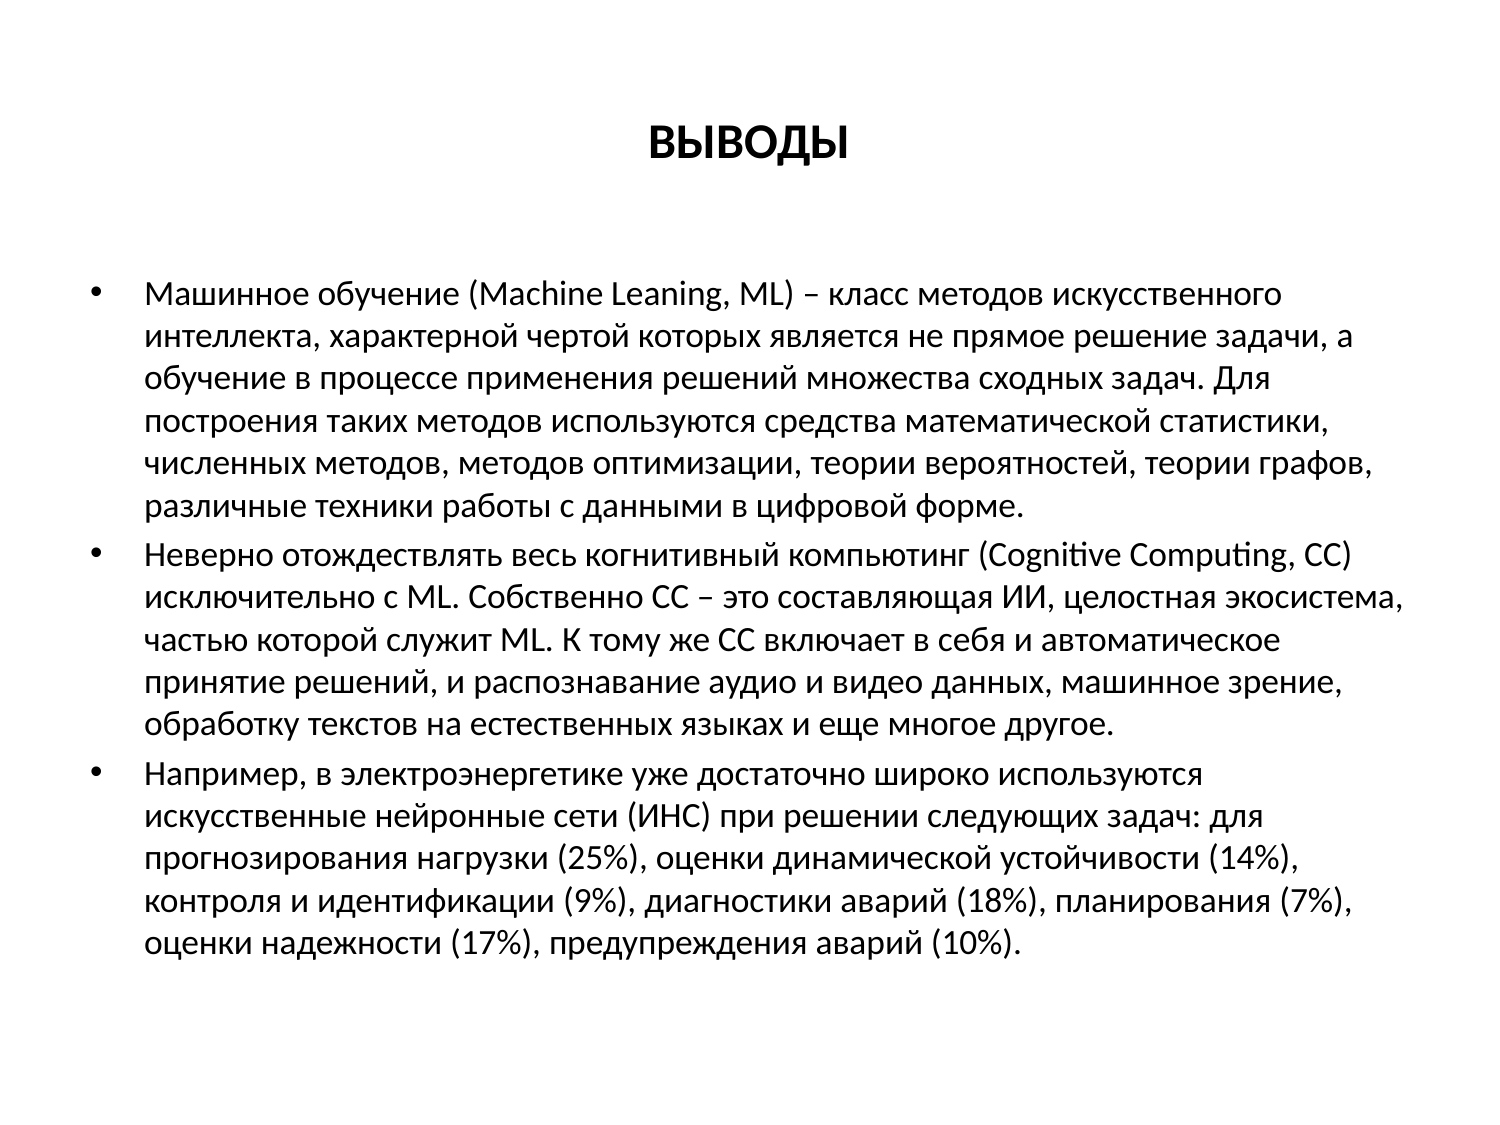

# ВЫВОДЫ
Машинное обучение (Machine Leaning, ML) – класс методов искусственного интеллекта, характерной чертой которых является не прямое решение задачи, а обучение в процессе применения решений множества сходных задач. Для построения таких методов используются средства математической статистики, численных методов, методов оптимизации, теории вероятностей, теории графов, различные техники работы с данными в цифровой форме.
Неверно отождествлять весь когнитивный компьютинг (Cognitive Computing, CC) исключительно с ML. Собственно CC – это составляющая ИИ, целостная экосистема, частью которой служит ML. К тому же CC включает в себя и автоматическое принятие решений, и распознавание аудио и видео данных, машинное зрение, обработку текстов на естественных языках и еще многое другое.
Например, в электроэнергетике уже достаточно широко используются искусственные нейронные сети (ИНС) при решении следующих задач: для прогнозирования нагрузки (25%), оценки динамической устойчивости (14%), контроля и идентификации (9%), диагностики аварий (18%), планирования (7%), оценки надежности (17%), предупреждения аварий (10%).